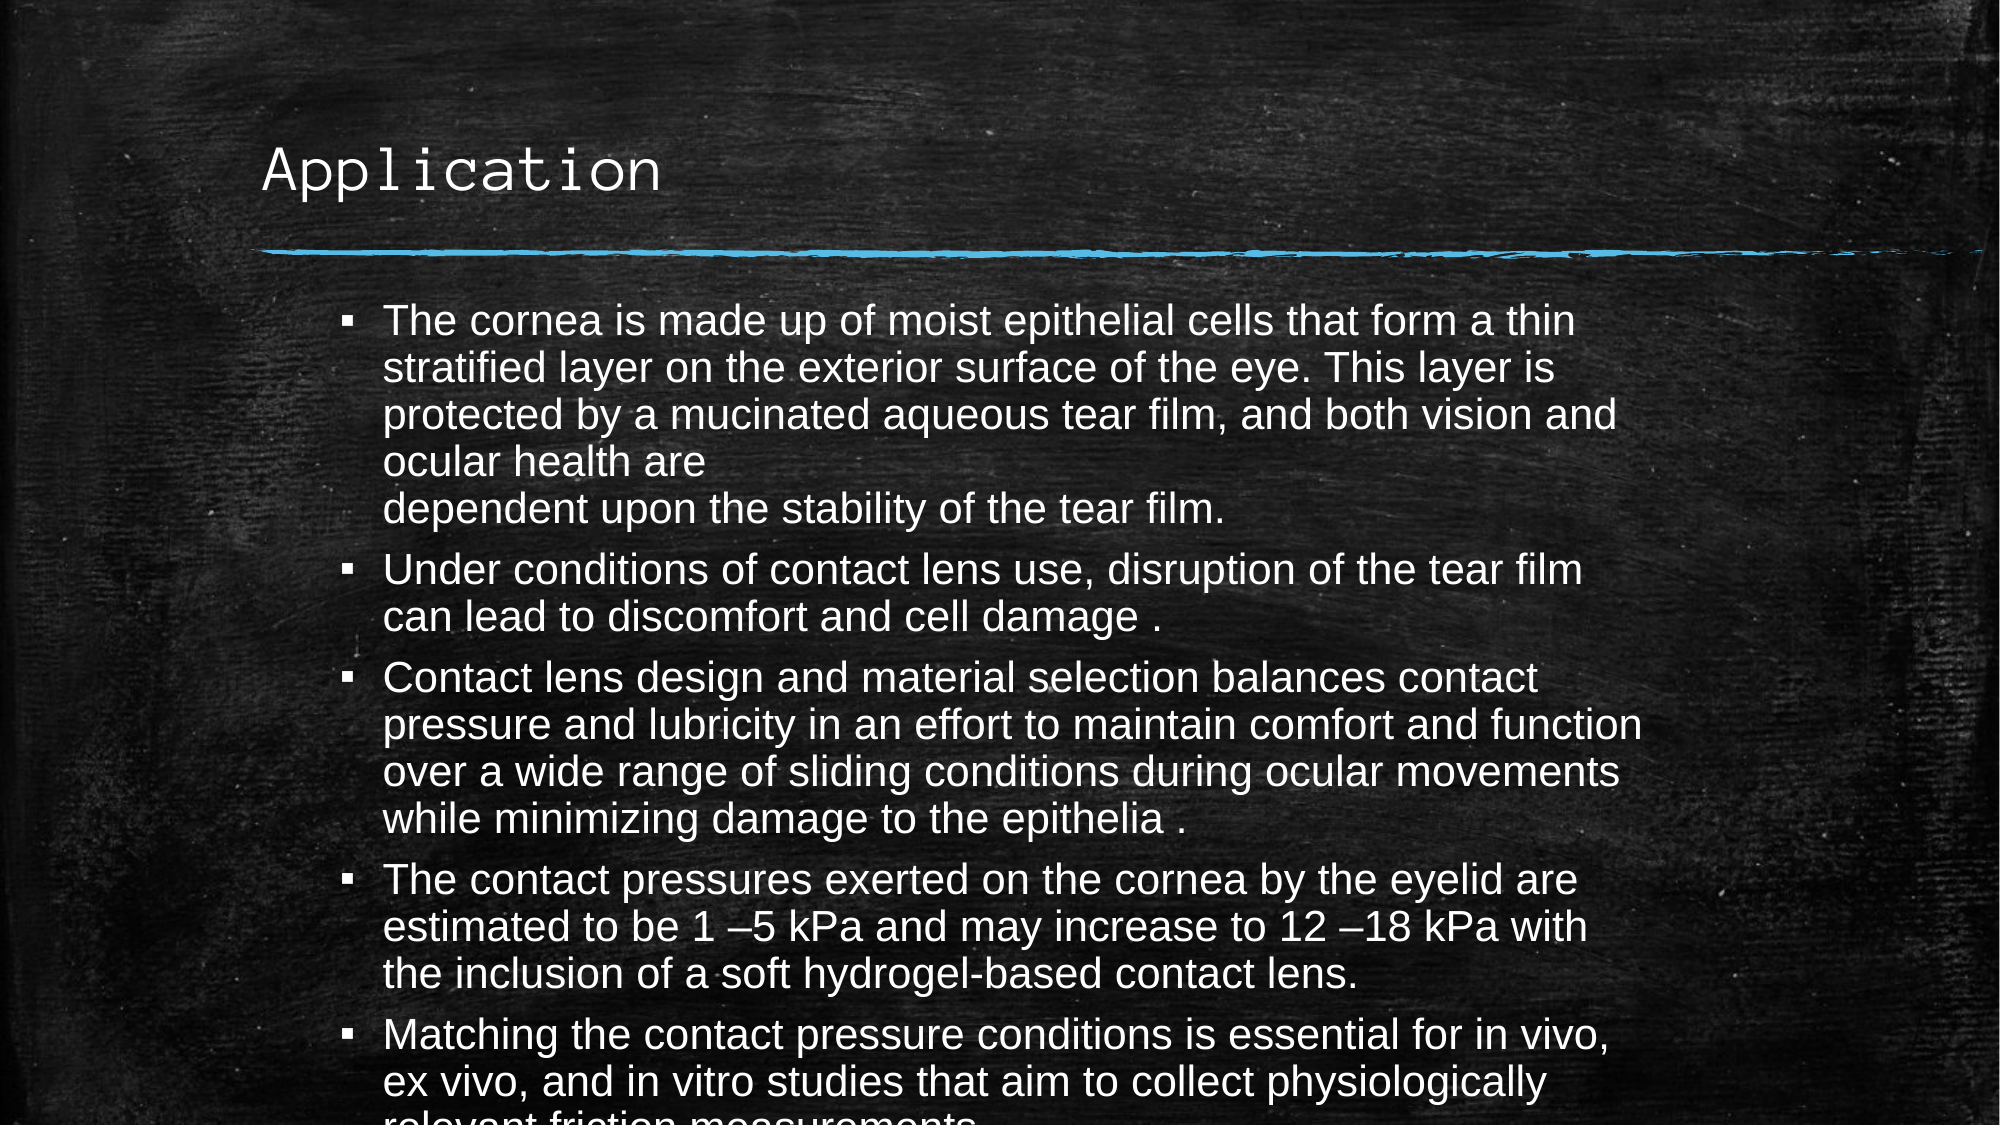

# Application
The cornea is made up of moist epithelial cells that form a thin stratified layer on the exterior surface of the eye. This layer is protected by a mucinated aqueous tear film, and both vision and ocular health are
dependent upon the stability of the tear film.
Under conditions of contact lens use, disruption of the tear film can lead to discomfort and cell damage .
Contact lens design and material selection balances contact pressure and lubricity in an effort to maintain comfort and function over a wide range of sliding conditions during ocular movements while minimizing damage to the epithelia .
The contact pressures exerted on the cornea by the eyelid are estimated to be 1 –5 kPa and may increase to 12 –18 kPa with the inclusion of a soft hydrogel-based contact lens.
Matching the contact pressure conditions is essential for in vivo, ex vivo, and in vitro studies that aim to collect physiologically relevant friction measurements